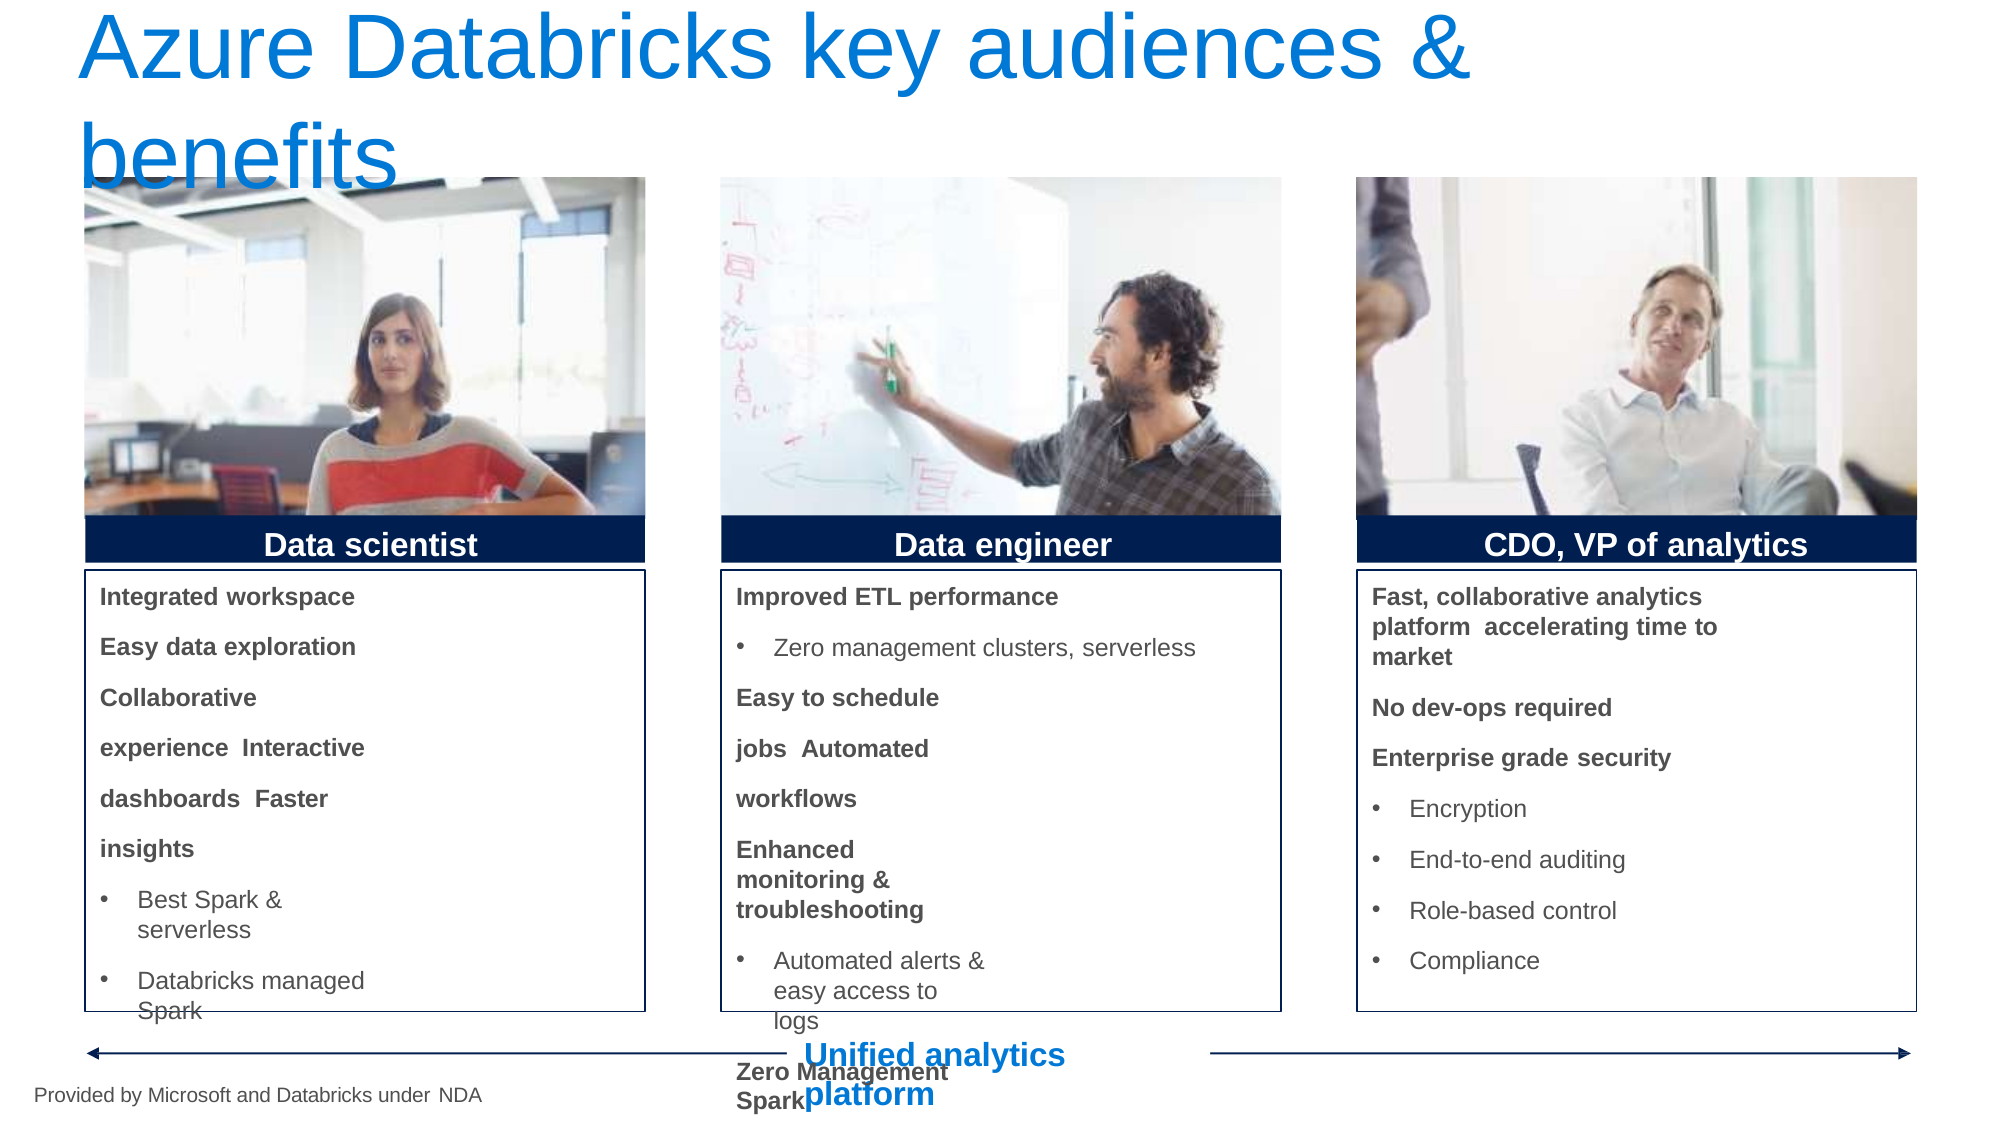

# Azure Databricks key audiences & benefits

Data scientist
Data engineer
CDO, VP of analytics

Integrated workspace
Easy data exploration  Collaborative experience  Interactive dashboards  Faster insights
Best Spark & serverless
Databricks managed Spark
Improved ETL performance
Zero management clusters, serverless
Easy to schedule jobs  Automated workflows
Enhanced monitoring & troubleshooting
Automated alerts & easy access to logs
Zero Management Spark
Cluster democratization (serverless)
Fast, collaborative analytics platform  accelerating time to market
No dev-ops required
Enterprise grade security
Encryption
End-to-end auditing
Role-based control
Compliance

Unified analytics platform

Provided by Microsoft and Databricks under NDA